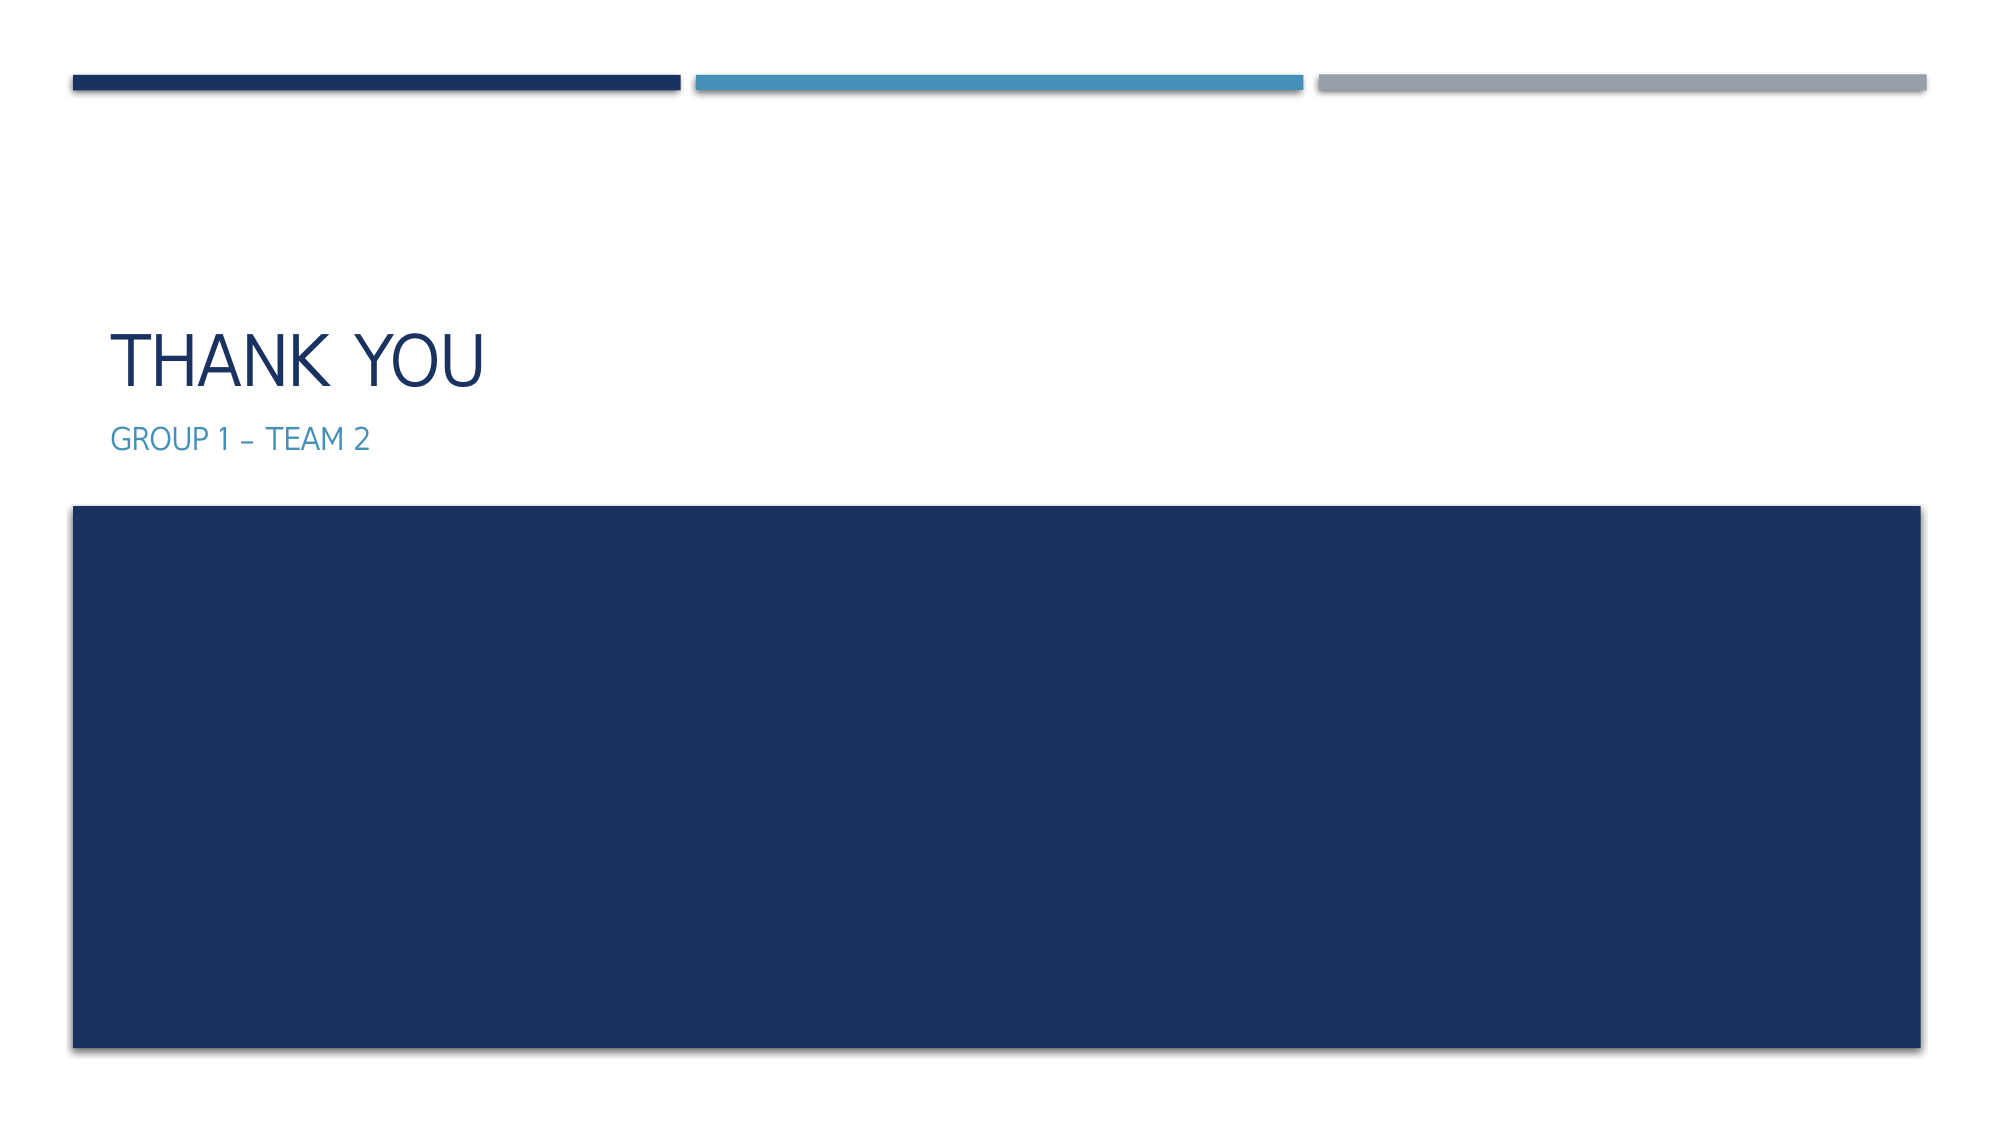

# THANK YOU
GROUP 1 – TEAM 2